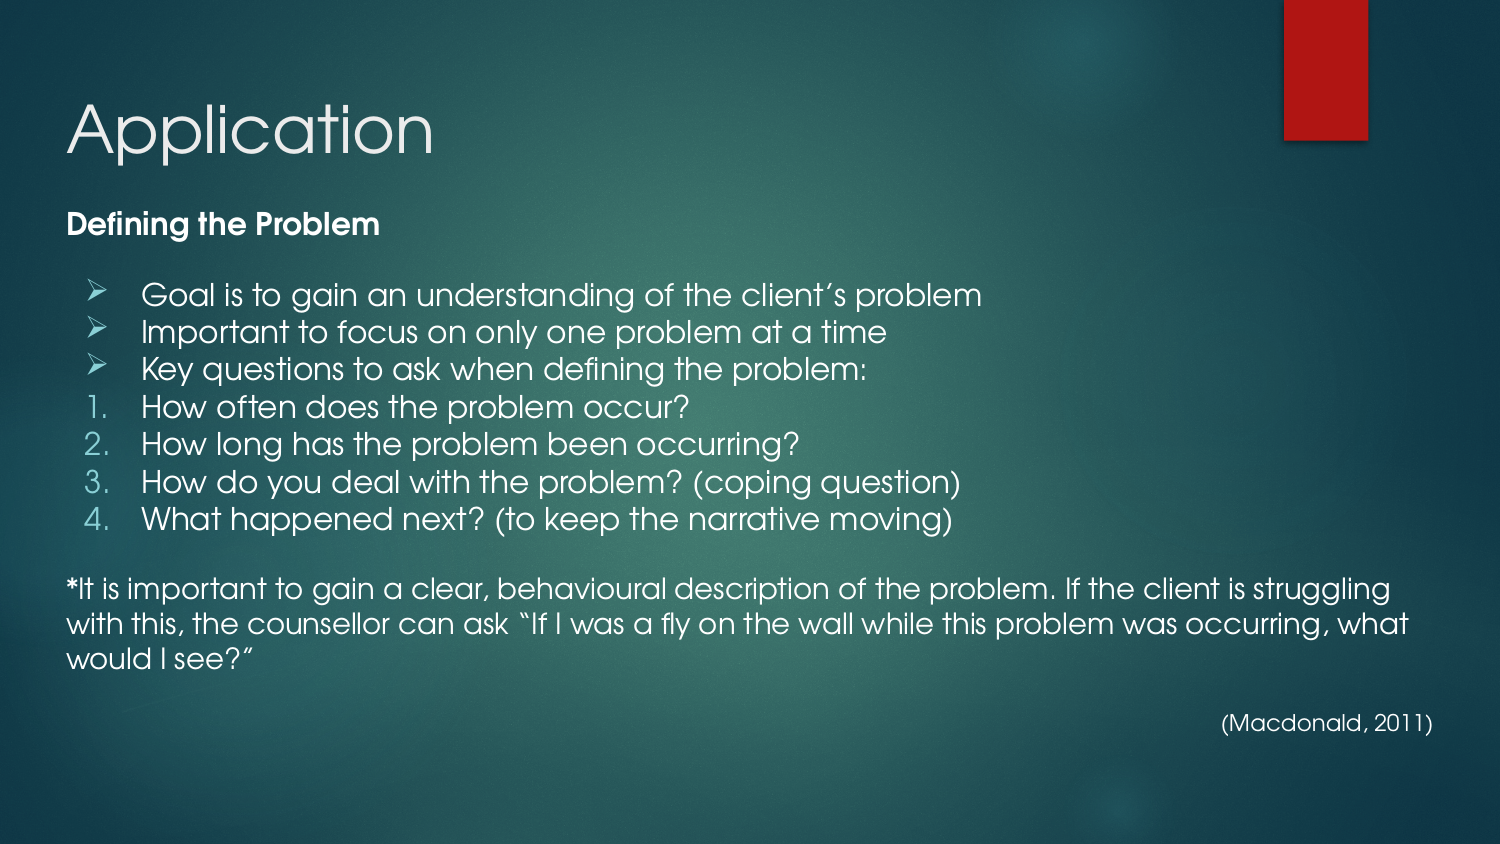

# Application
Defining the Problem
Goal is to gain an understanding of the client’s problem
Important to focus on only one problem at a time
Key questions to ask when defining the problem:
How often does the problem occur?
How long has the problem been occurring?
How do you deal with the problem? (coping question)
What happened next? (to keep the narrative moving)
*It is important to gain a clear, behavioural description of the problem. If the client is struggling with this, the counsellor can ask “If I was a fly on the wall while this problem was occurring, what would I see?”
(Macdonald, 2011)